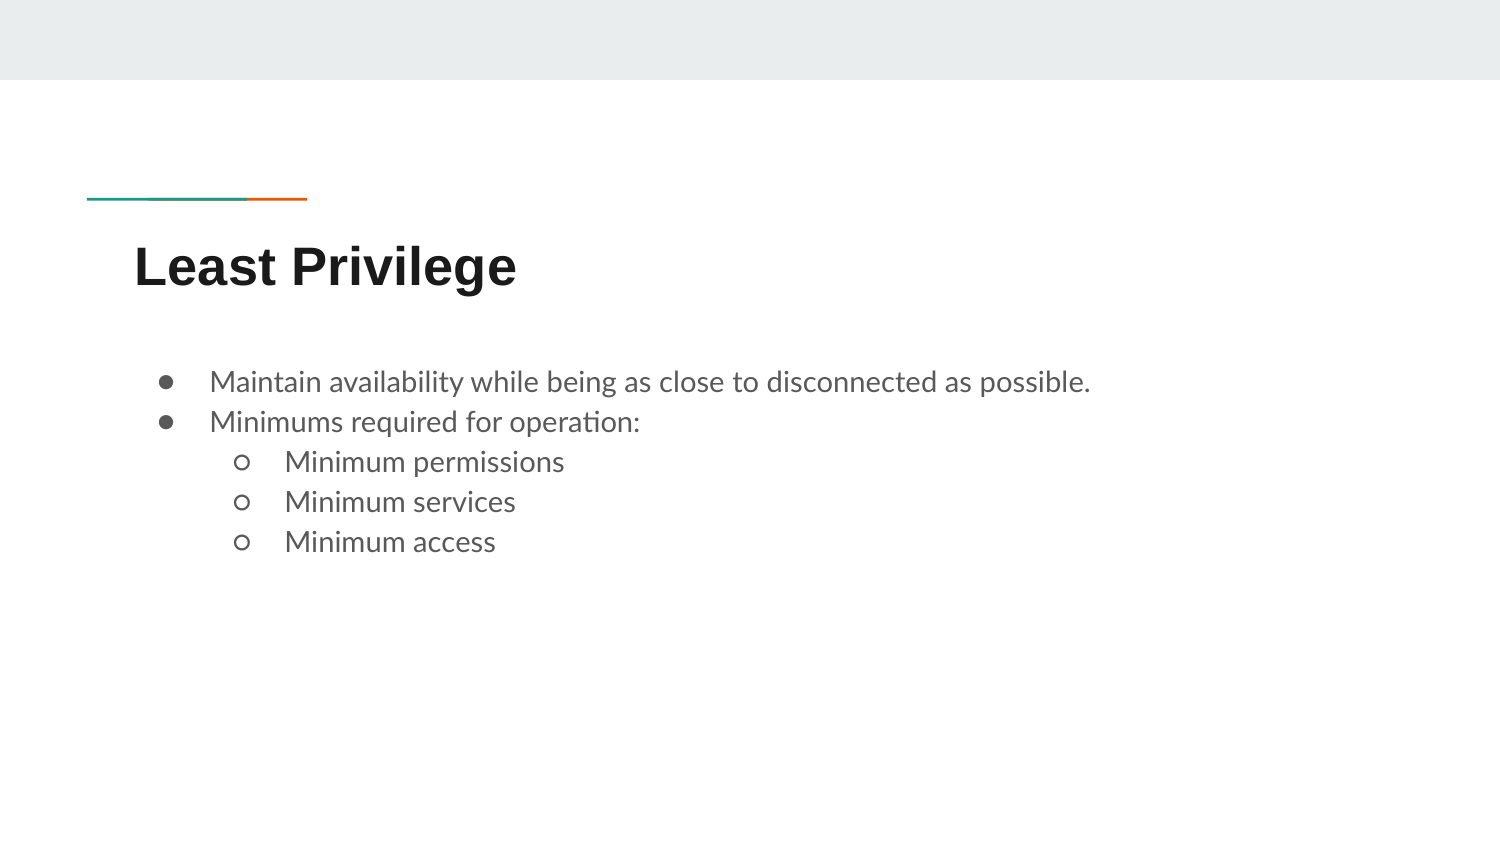

# Least Privilege
Maintain availability while being as close to disconnected as possible.
Minimums required for operation:
Minimum permissions
Minimum services
Minimum access